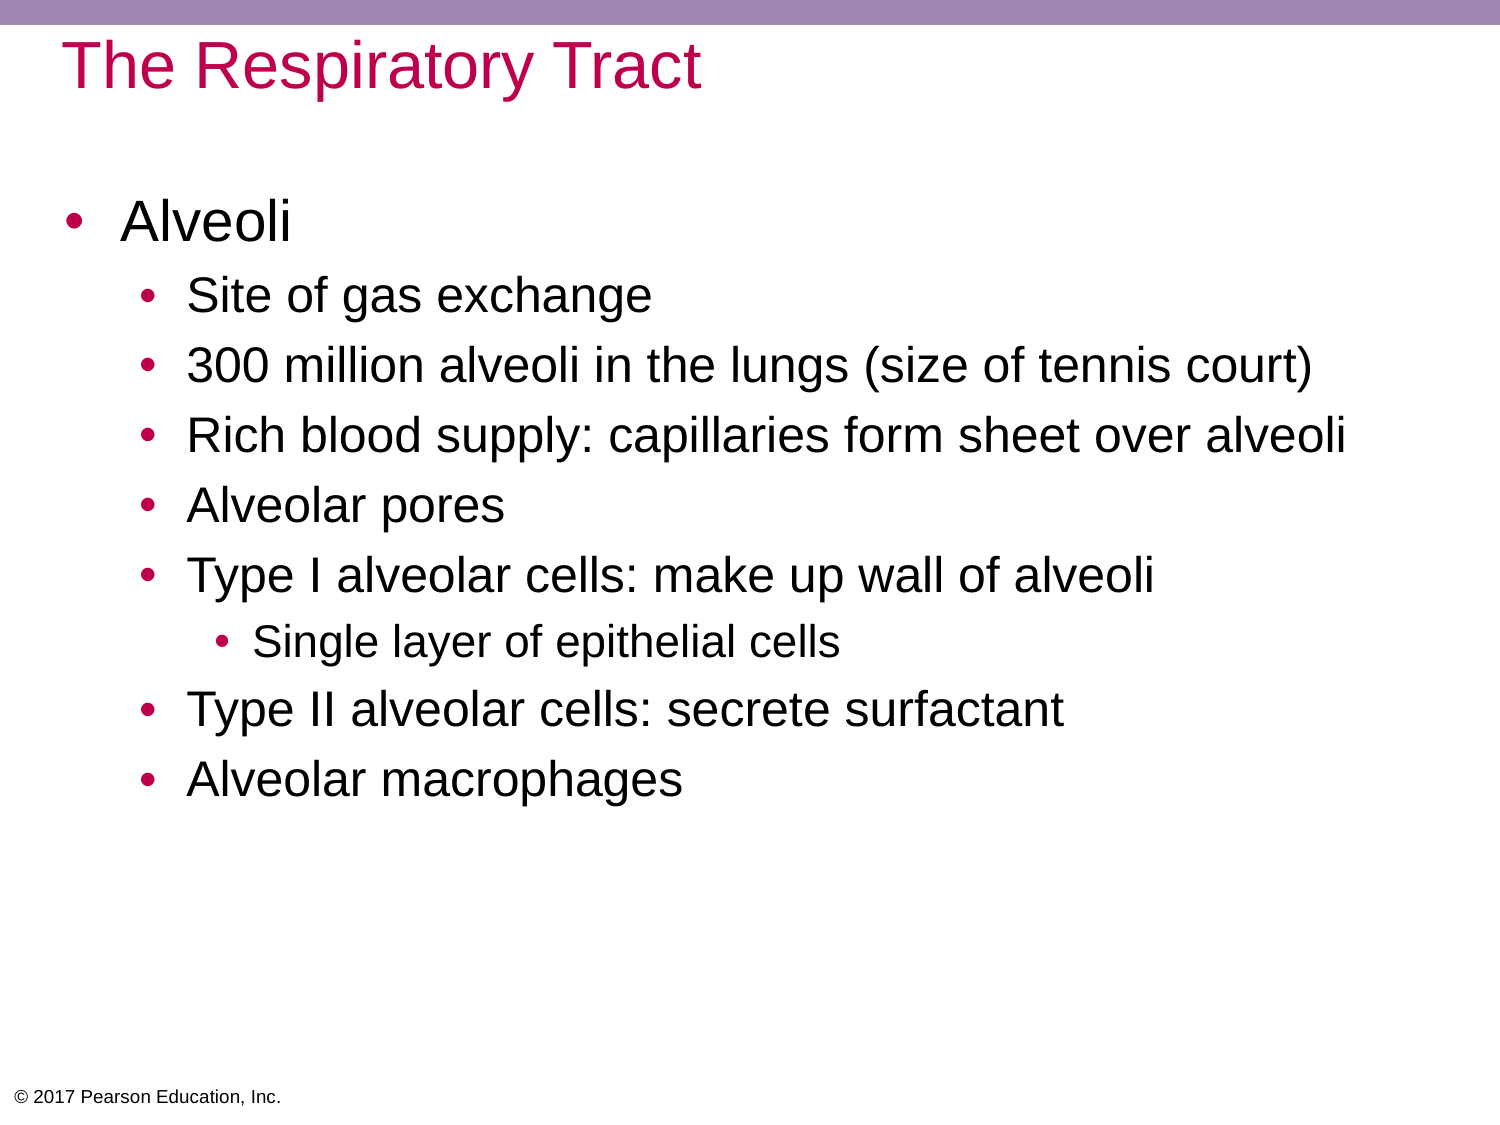

# The Respiratory Tract
Alveoli
Site of gas exchange
300 million alveoli in the lungs (size of tennis court)
Rich blood supply: capillaries form sheet over alveoli
Alveolar pores
Type I alveolar cells: make up wall of alveoli
Single layer of epithelial cells
Type II alveolar cells: secrete surfactant
Alveolar macrophages